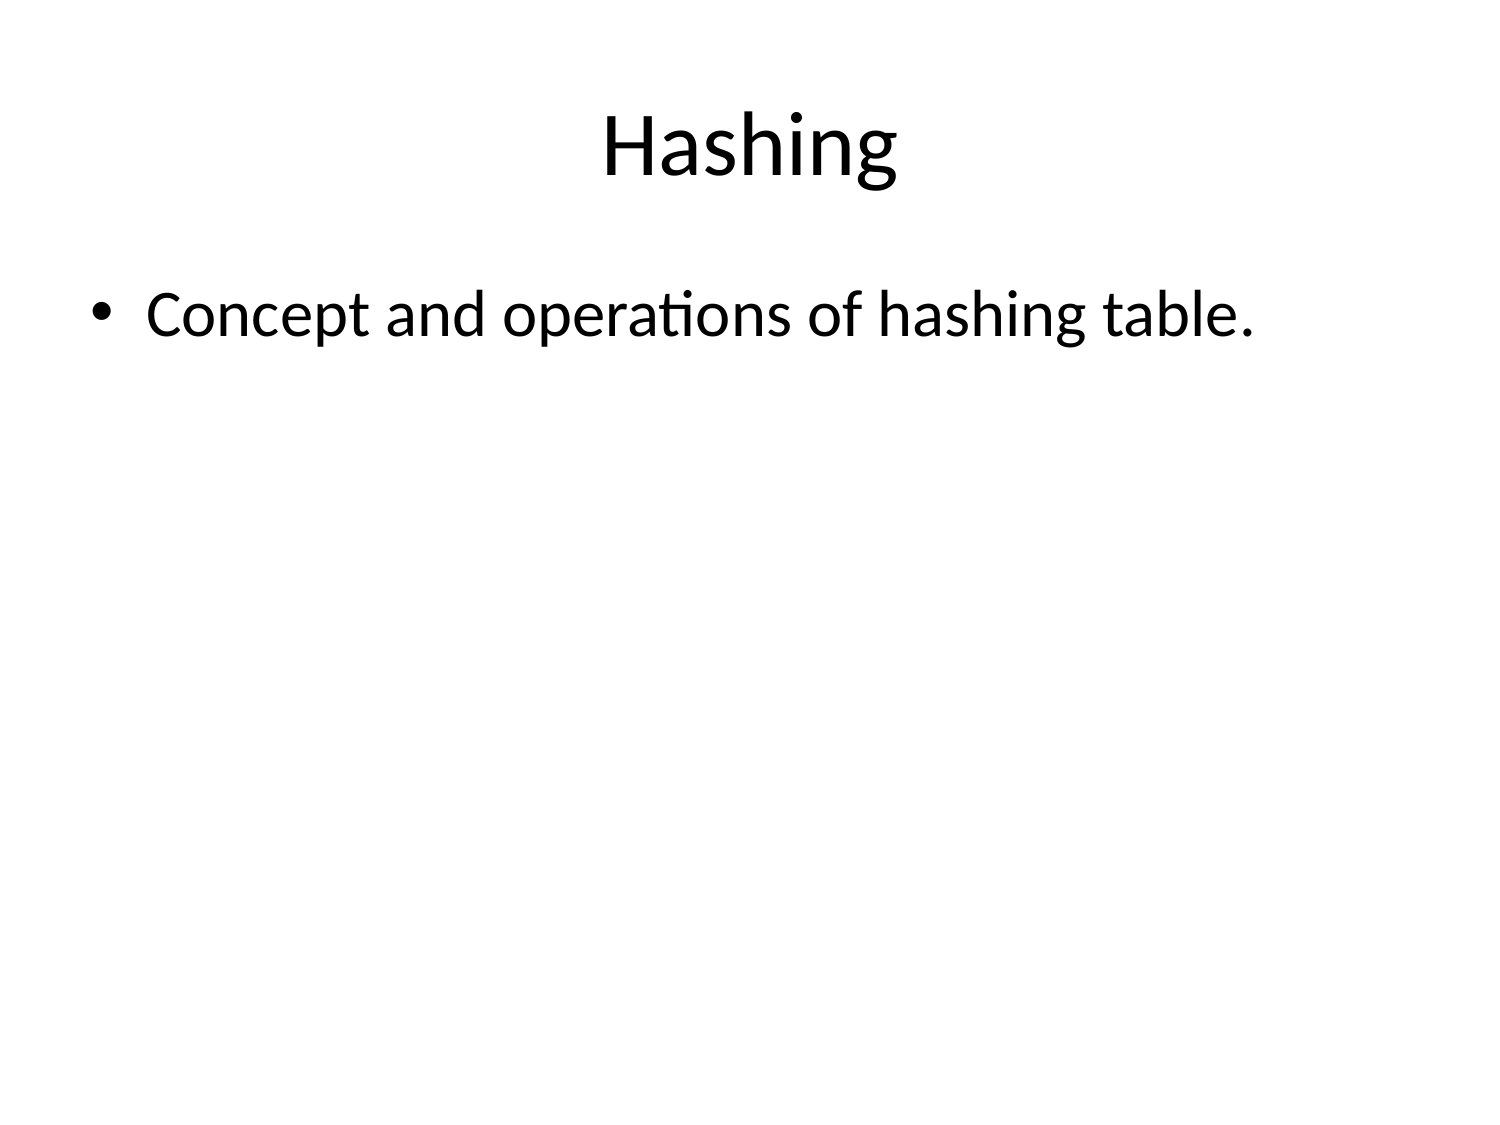

# Hashing
Concept and operations of hashing table.